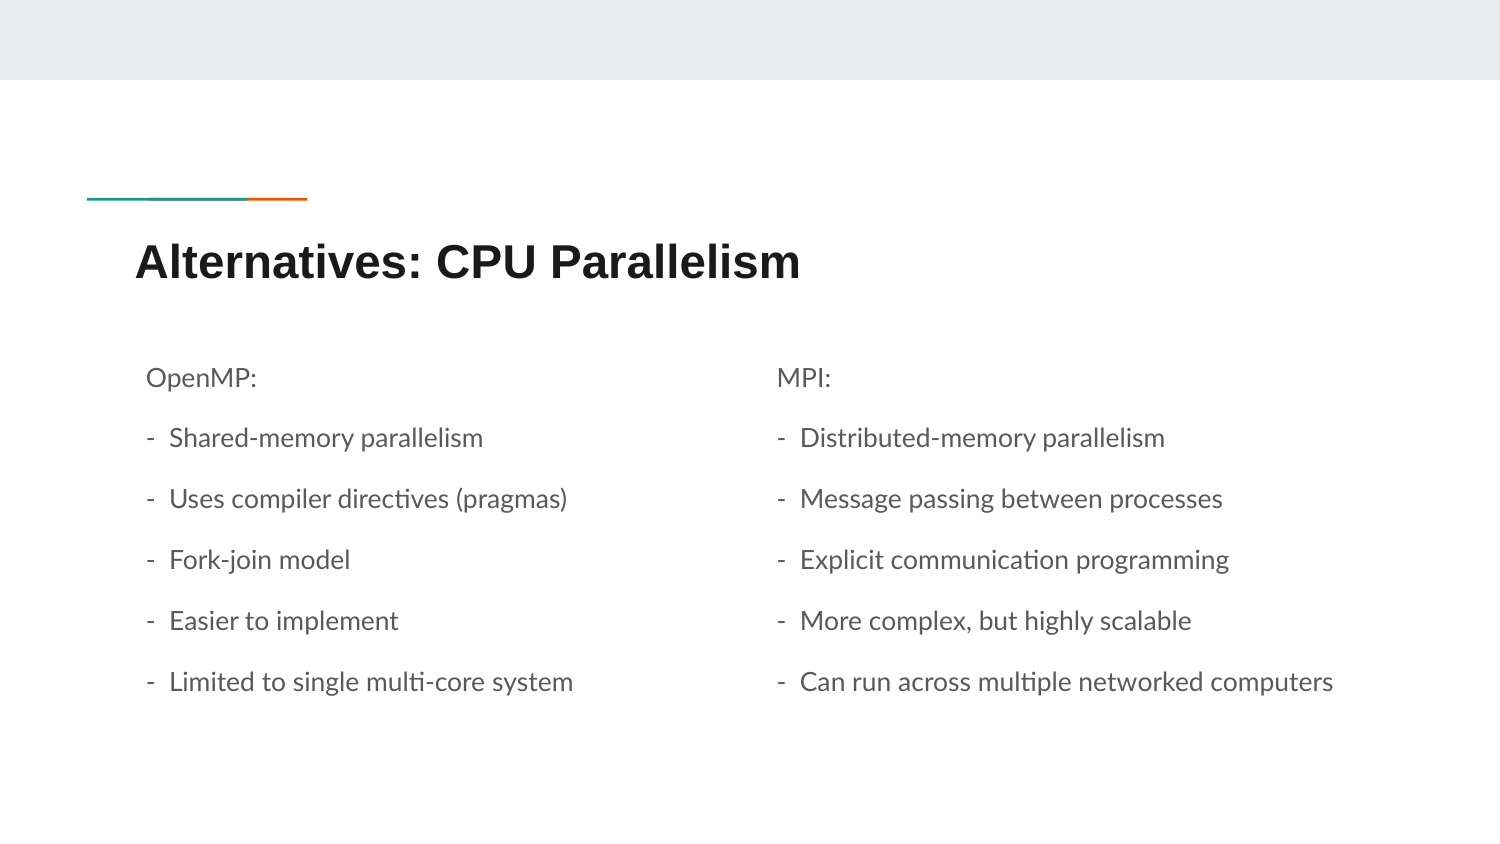

# Alternatives: CPU Parallelism
OpenMP:
-  Shared-memory parallelism
-  Uses compiler directives (pragmas)
-  Fork-join model
-  Easier to implement
-  Limited to single multi-core system

MPI:
-  Distributed-memory parallelism
-  Message passing between processes
-  Explicit communication programming
-  More complex, but highly scalable
-  Can run across multiple networked computers